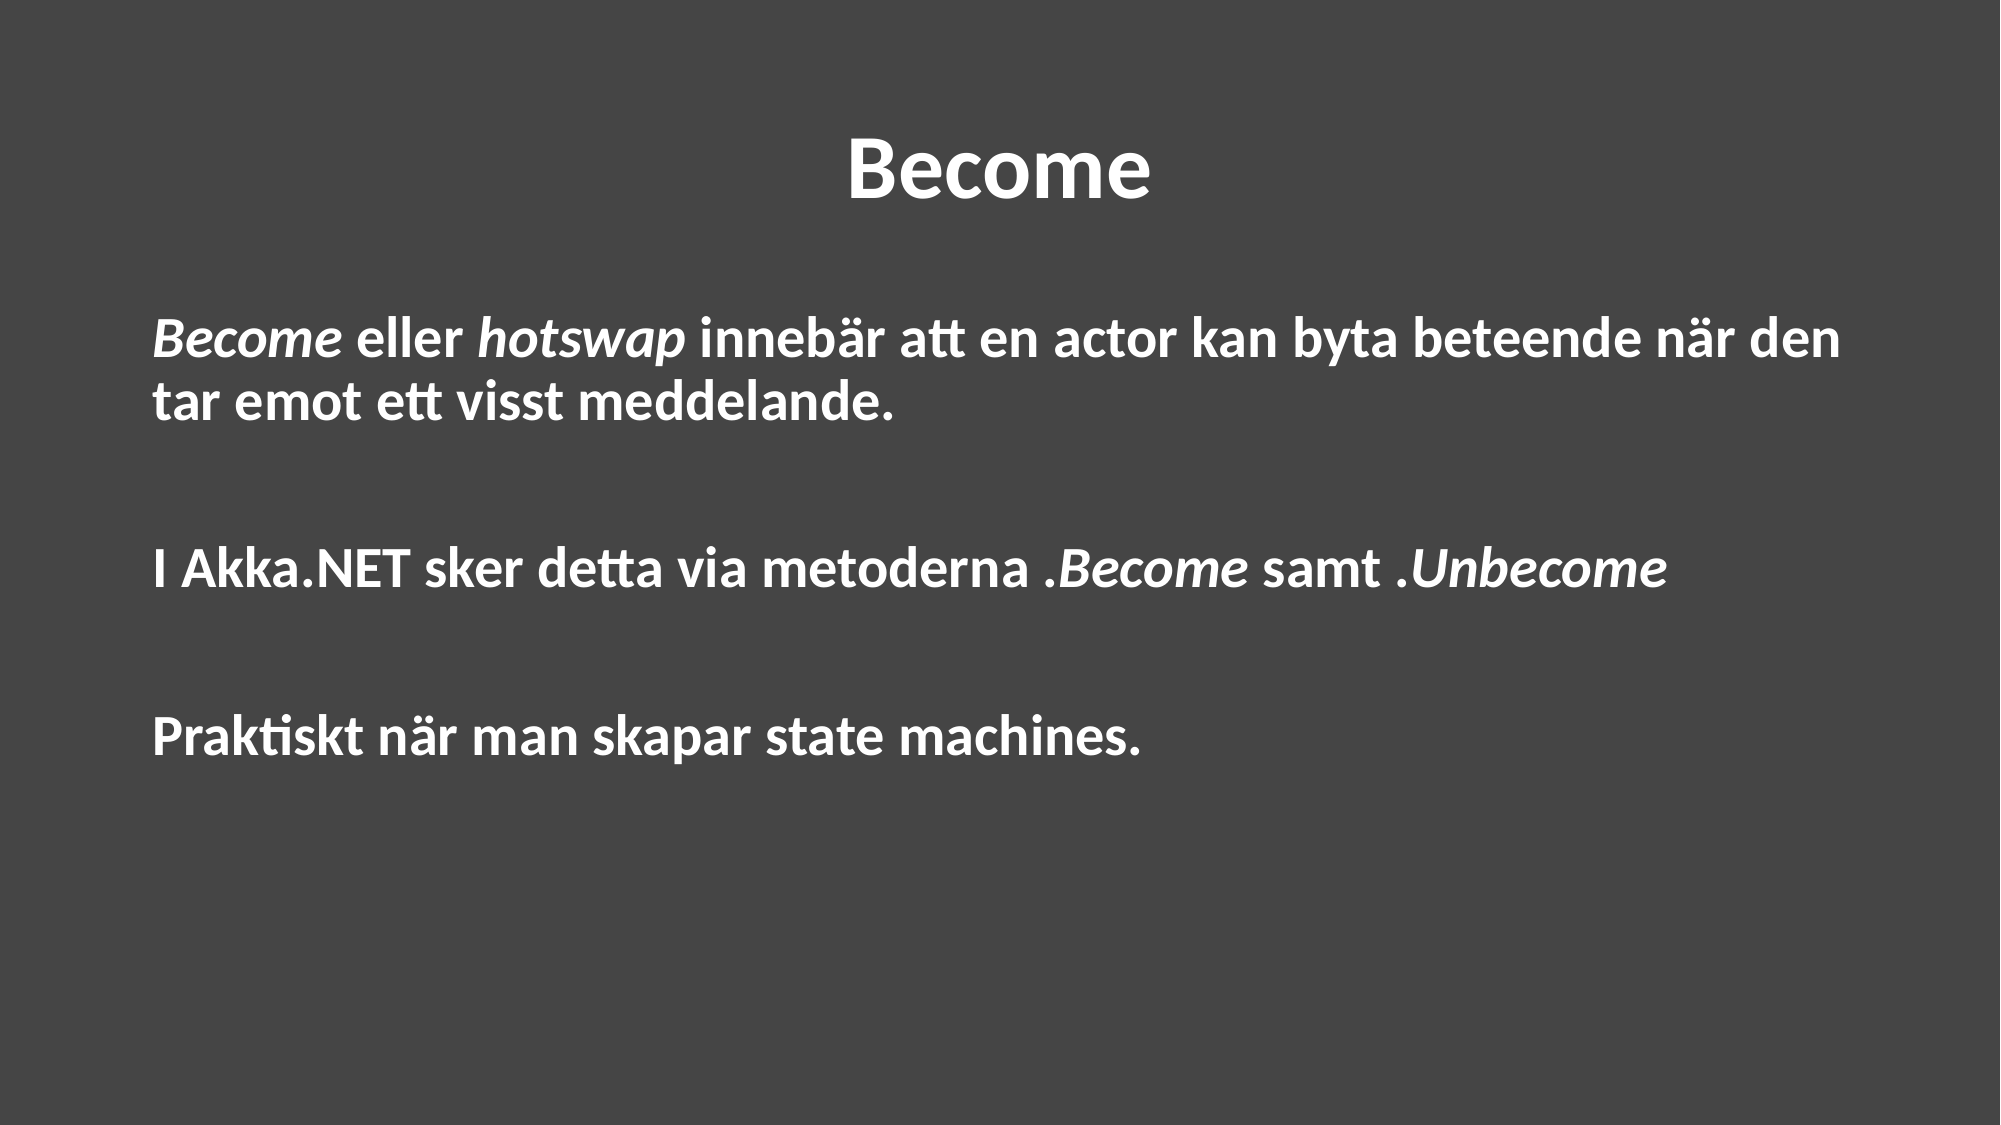

# Become
Become eller hotswap innebär att en actor kan byta beteende när den tar emot ett visst meddelande.

I Akka.NET sker detta via metoderna .Become samt .Unbecome

Praktiskt när man skapar state machines.